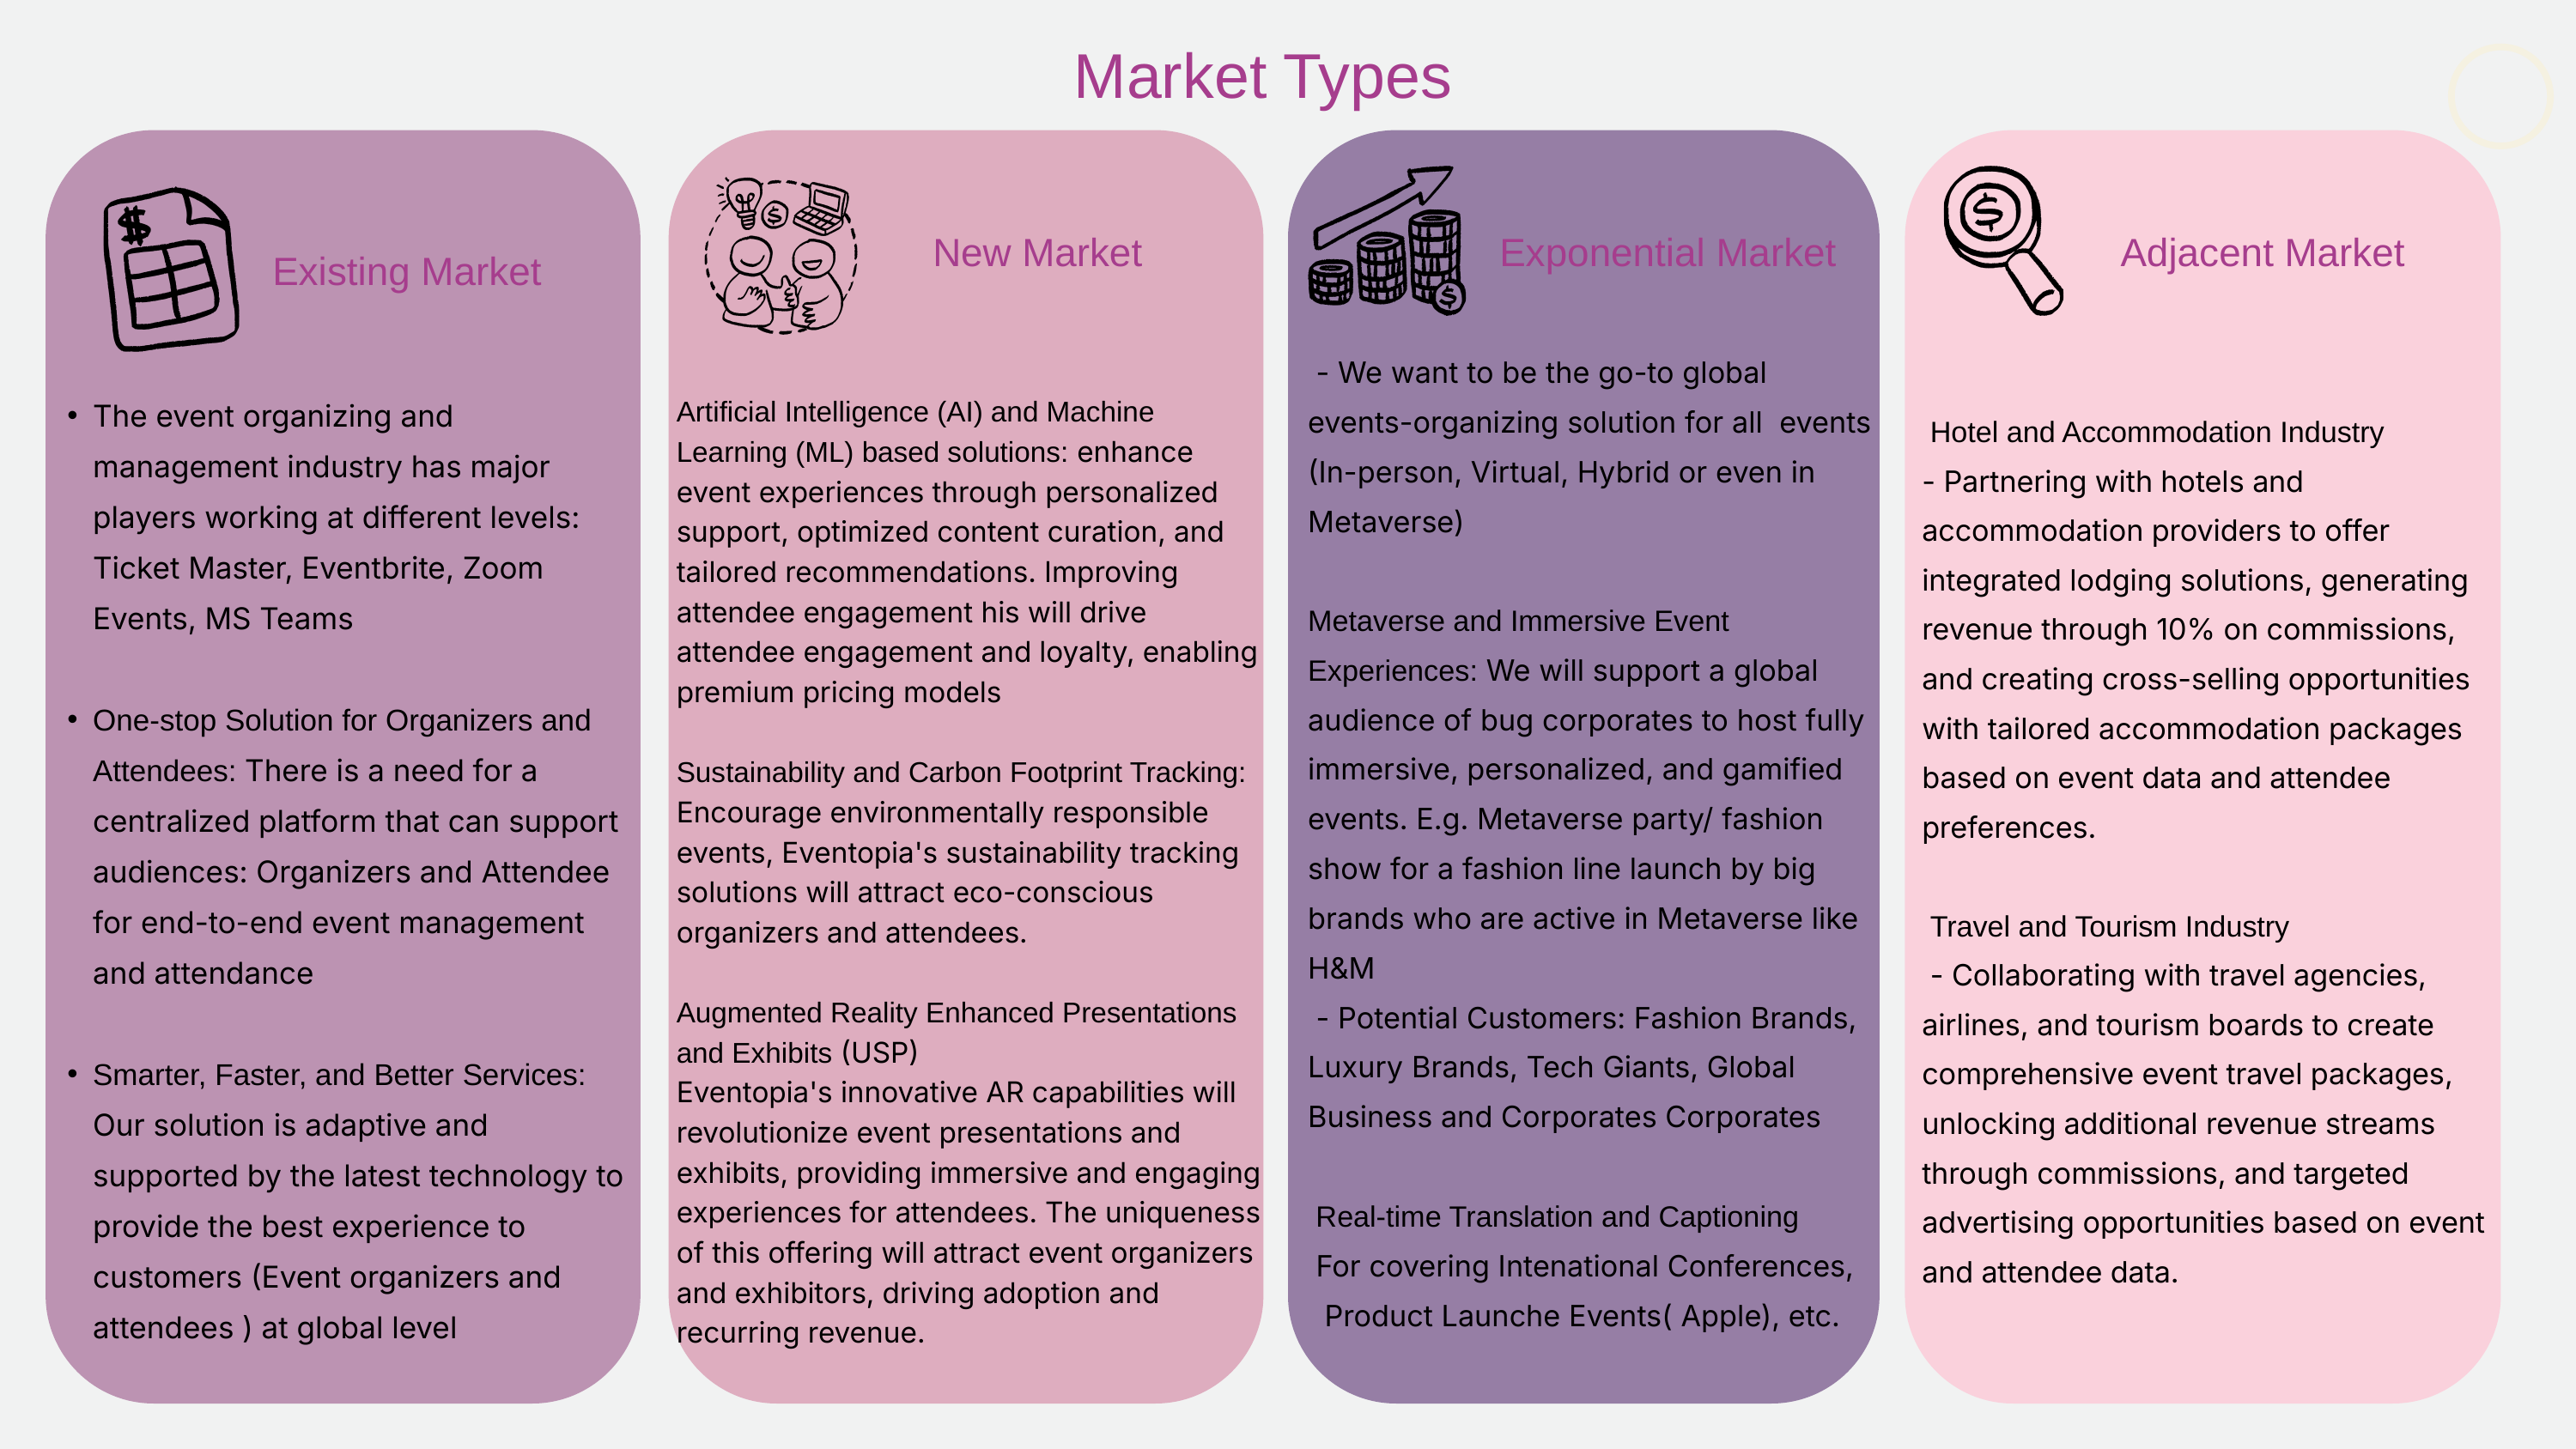

Market Types

New Market
Exponential Market
Adjacent Market
Existing Market
 - We want to be the go-to global events-organizing solution for all  events (In-person, Virtual, Hybrid or even in Metaverse)

Metaverse and Immersive Event Experiences: We will support a global audience of bug corporates to host fully immersive, personalized, and gamified events. E.g. Metaverse party/ fashion show for a fashion line launch by big brands who are active in Metaverse like H&M
 - Potential Customers: Fashion Brands, Luxury Brands, Tech Giants, Global Business and Corporates Corporates

 Real-time Translation and Captioning
 For covering Intenational Conferences,     Product Launche Events( Apple), etc.

The event organizing and management industry has major players working at different levels: Ticket Master, Eventbrite, Zoom Events, MS Teams

One-stop Solution for Organizers and Attendees: There is a need for a centralized platform that can support audiences: Organizers and Attendee for end-to-end event management and attendance

Smarter, Faster, and Better Services: Our solution is adaptive and supported by the latest technology to provide the best experience to customers (Event organizers and attendees ) at global level
Artificial Intelligence (AI) and Machine Learning (ML) based solutions: enhance event experiences through personalized support, optimized content curation, and tailored recommendations. Improving attendee engagement his will drive attendee engagement and loyalty, enabling premium pricing models

Sustainability and Carbon Footprint Tracking: Encourage environmentally responsible events, Eventopia's sustainability tracking solutions will attract eco-conscious organizers and attendees.

Augmented Reality Enhanced Presentations and Exhibits (USP)
Eventopia's innovative AR capabilities will revolutionize event presentations and exhibits, providing immersive and engaging experiences for attendees. The uniqueness of this offering will attract event organizers and exhibitors, driving adoption and recurring revenue.

 Hotel and Accommodation Industry
- Partnering with hotels and accommodation providers to offer integrated lodging solutions, generating revenue through 10% on commissions, and creating cross-selling opportunities with tailored accommodation packages based on event data and attendee preferences.

 Travel and Tourism Industry
 - Collaborating with travel agencies, airlines, and tourism boards to create comprehensive event travel packages, unlocking additional revenue streams through commissions, and targeted advertising opportunities based on event and attendee data.